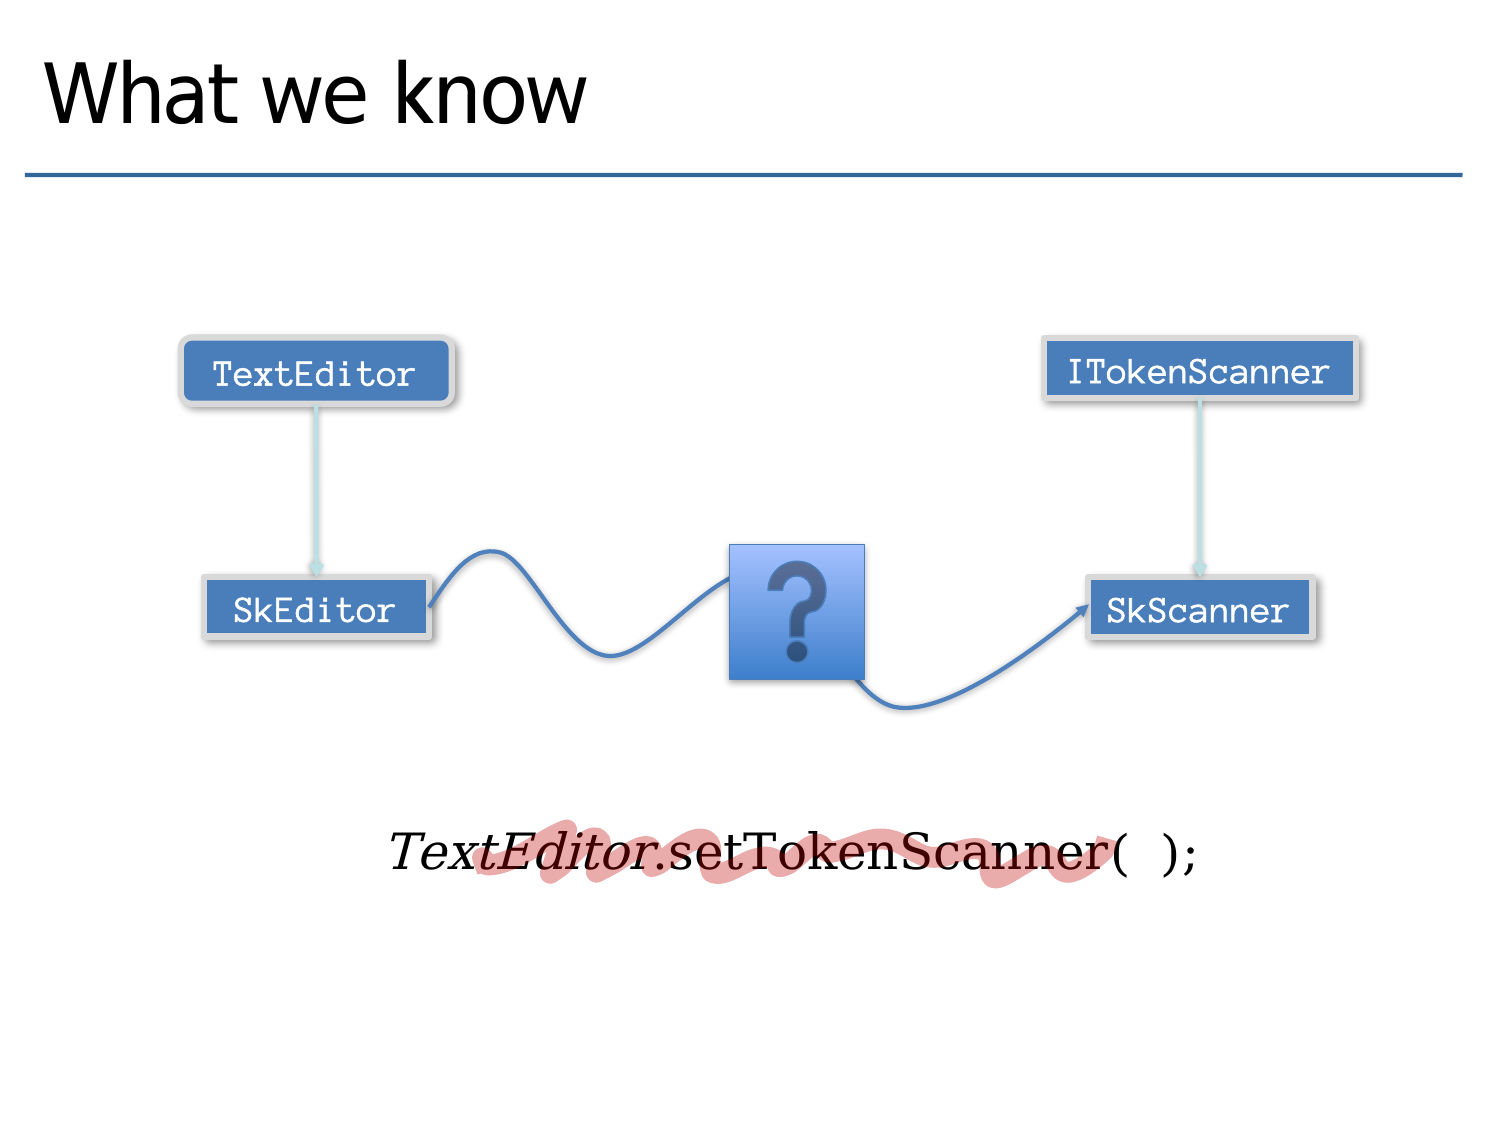

# What we know
TextEditor
ITokenScanner

SkEditor
SkScanner
TextEditor.setTokenScanner(  );